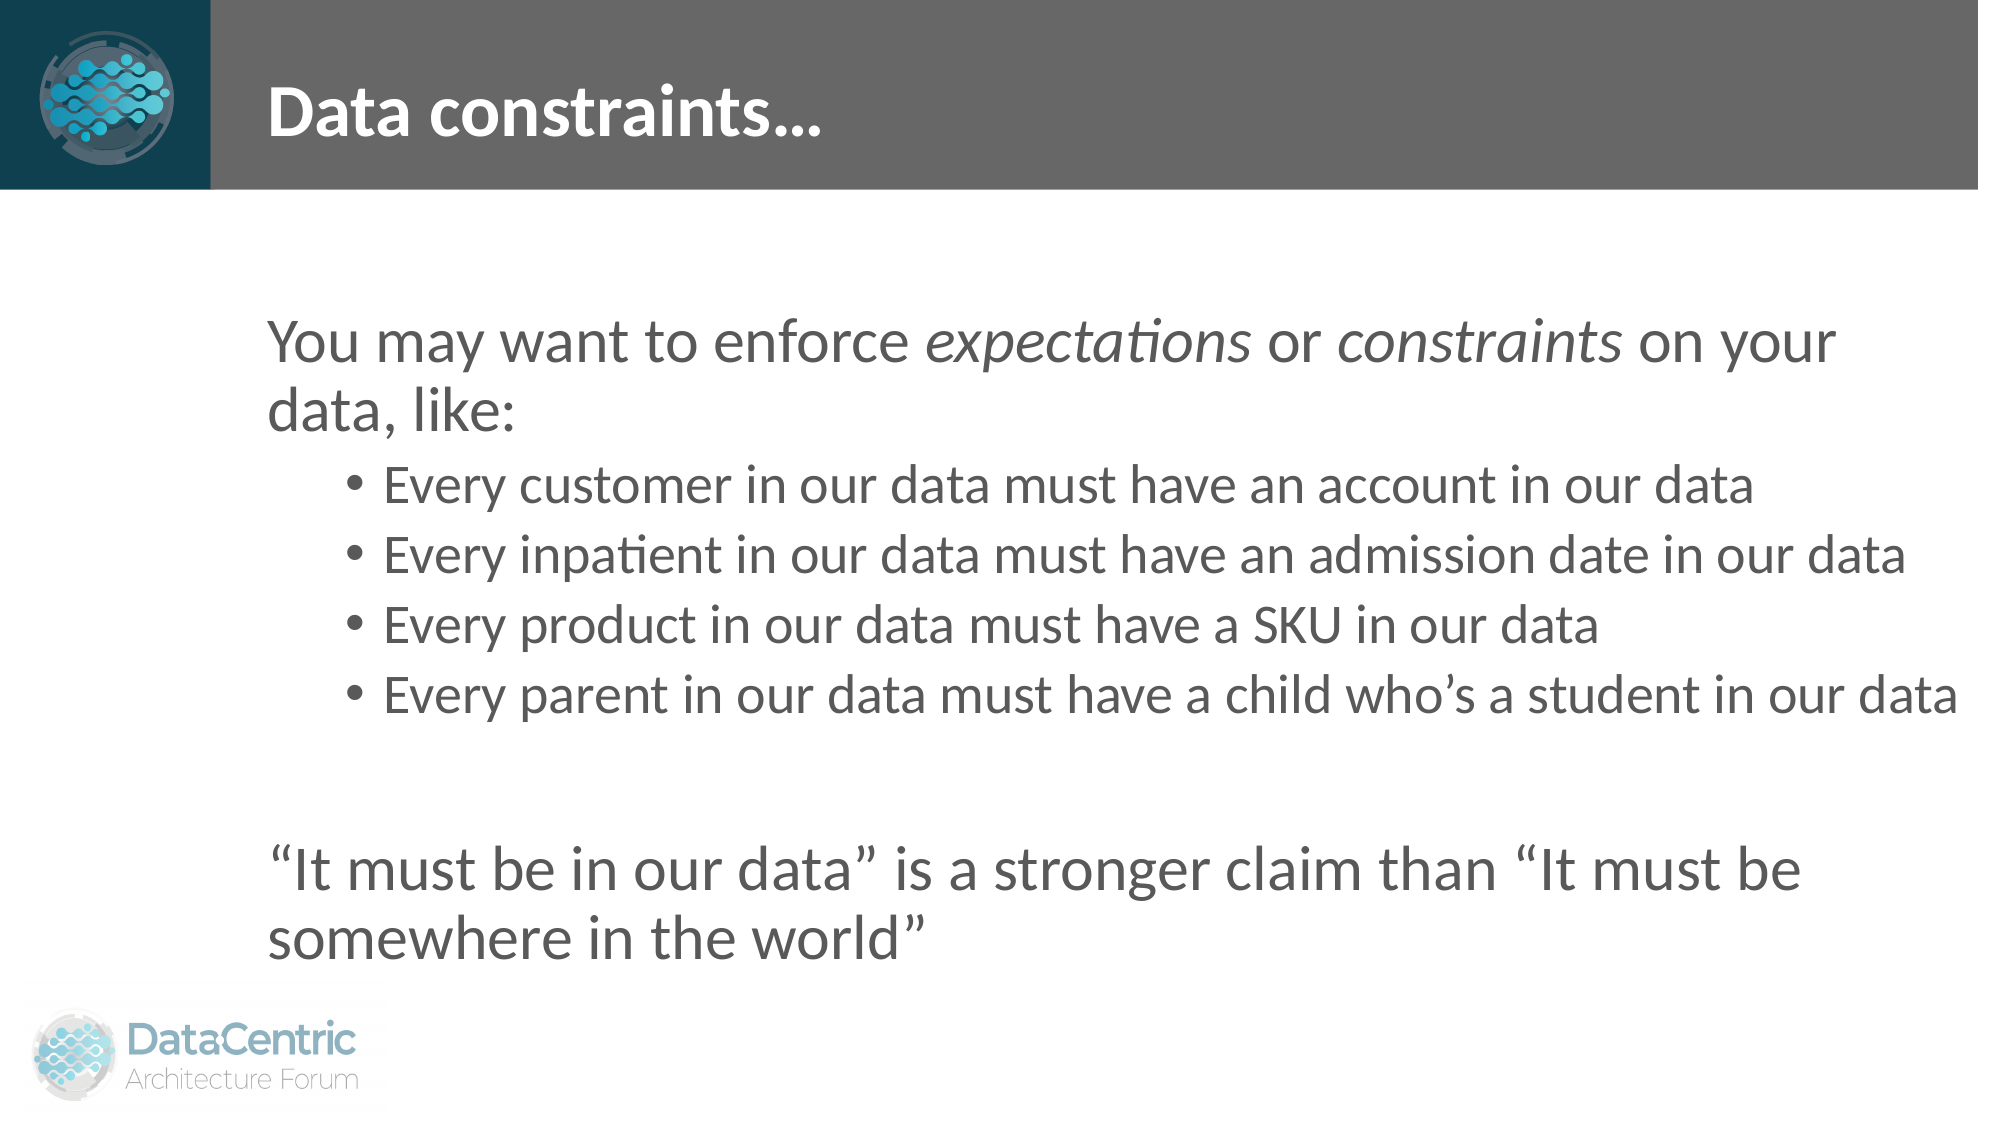

# Data constraints…
You may want to enforce expectations or constraints on your data, like:
Every customer in our data must have an account in our data
Every inpatient in our data must have an admission date in our data
Every product in our data must have a SKU in our data
Every parent in our data must have a child who’s a student in our data

“It must be in our data” is a stronger claim than “It must be somewhere in the world”